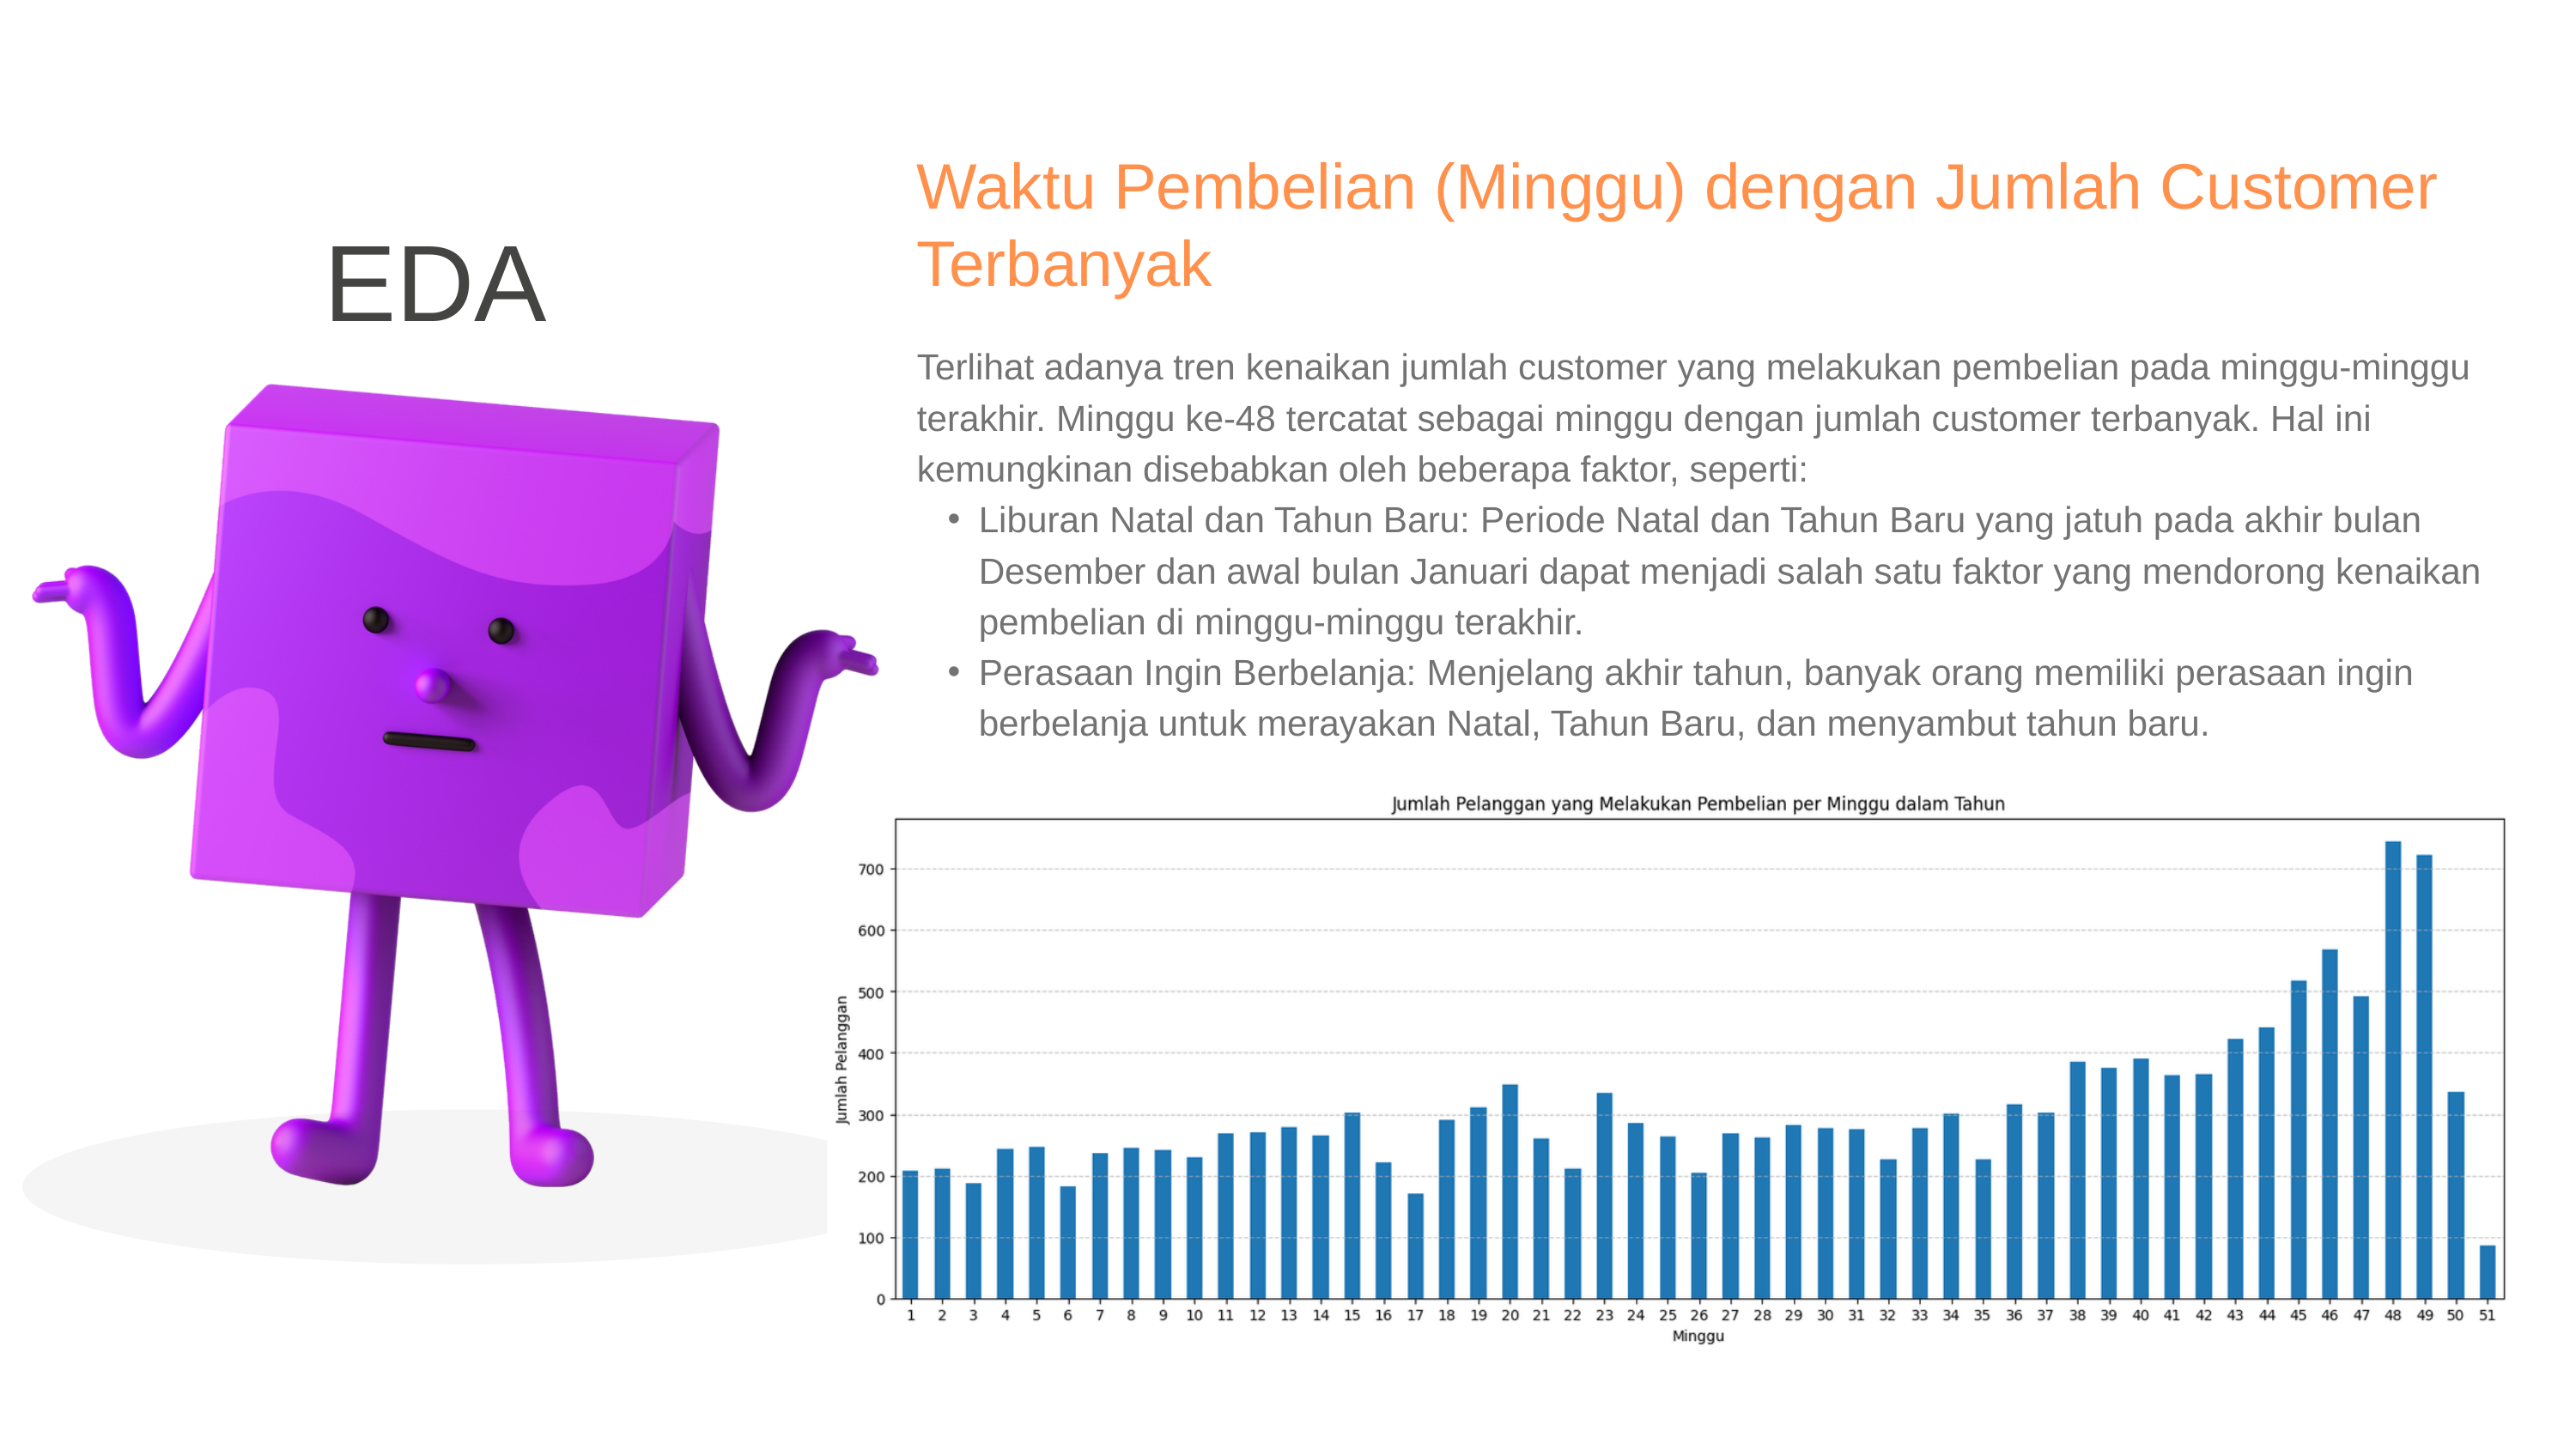

Waktu Pembelian (Minggu) dengan Jumlah Customer Terbanyak
EDA
Terlihat adanya tren kenaikan jumlah customer yang melakukan pembelian pada minggu-minggu terakhir. Minggu ke-48 tercatat sebagai minggu dengan jumlah customer terbanyak. Hal ini kemungkinan disebabkan oleh beberapa faktor, seperti:
Liburan Natal dan Tahun Baru: Periode Natal dan Tahun Baru yang jatuh pada akhir bulan Desember dan awal bulan Januari dapat menjadi salah satu faktor yang mendorong kenaikan pembelian di minggu-minggu terakhir.
Perasaan Ingin Berbelanja: Menjelang akhir tahun, banyak orang memiliki perasaan ingin berbelanja untuk merayakan Natal, Tahun Baru, dan menyambut tahun baru.